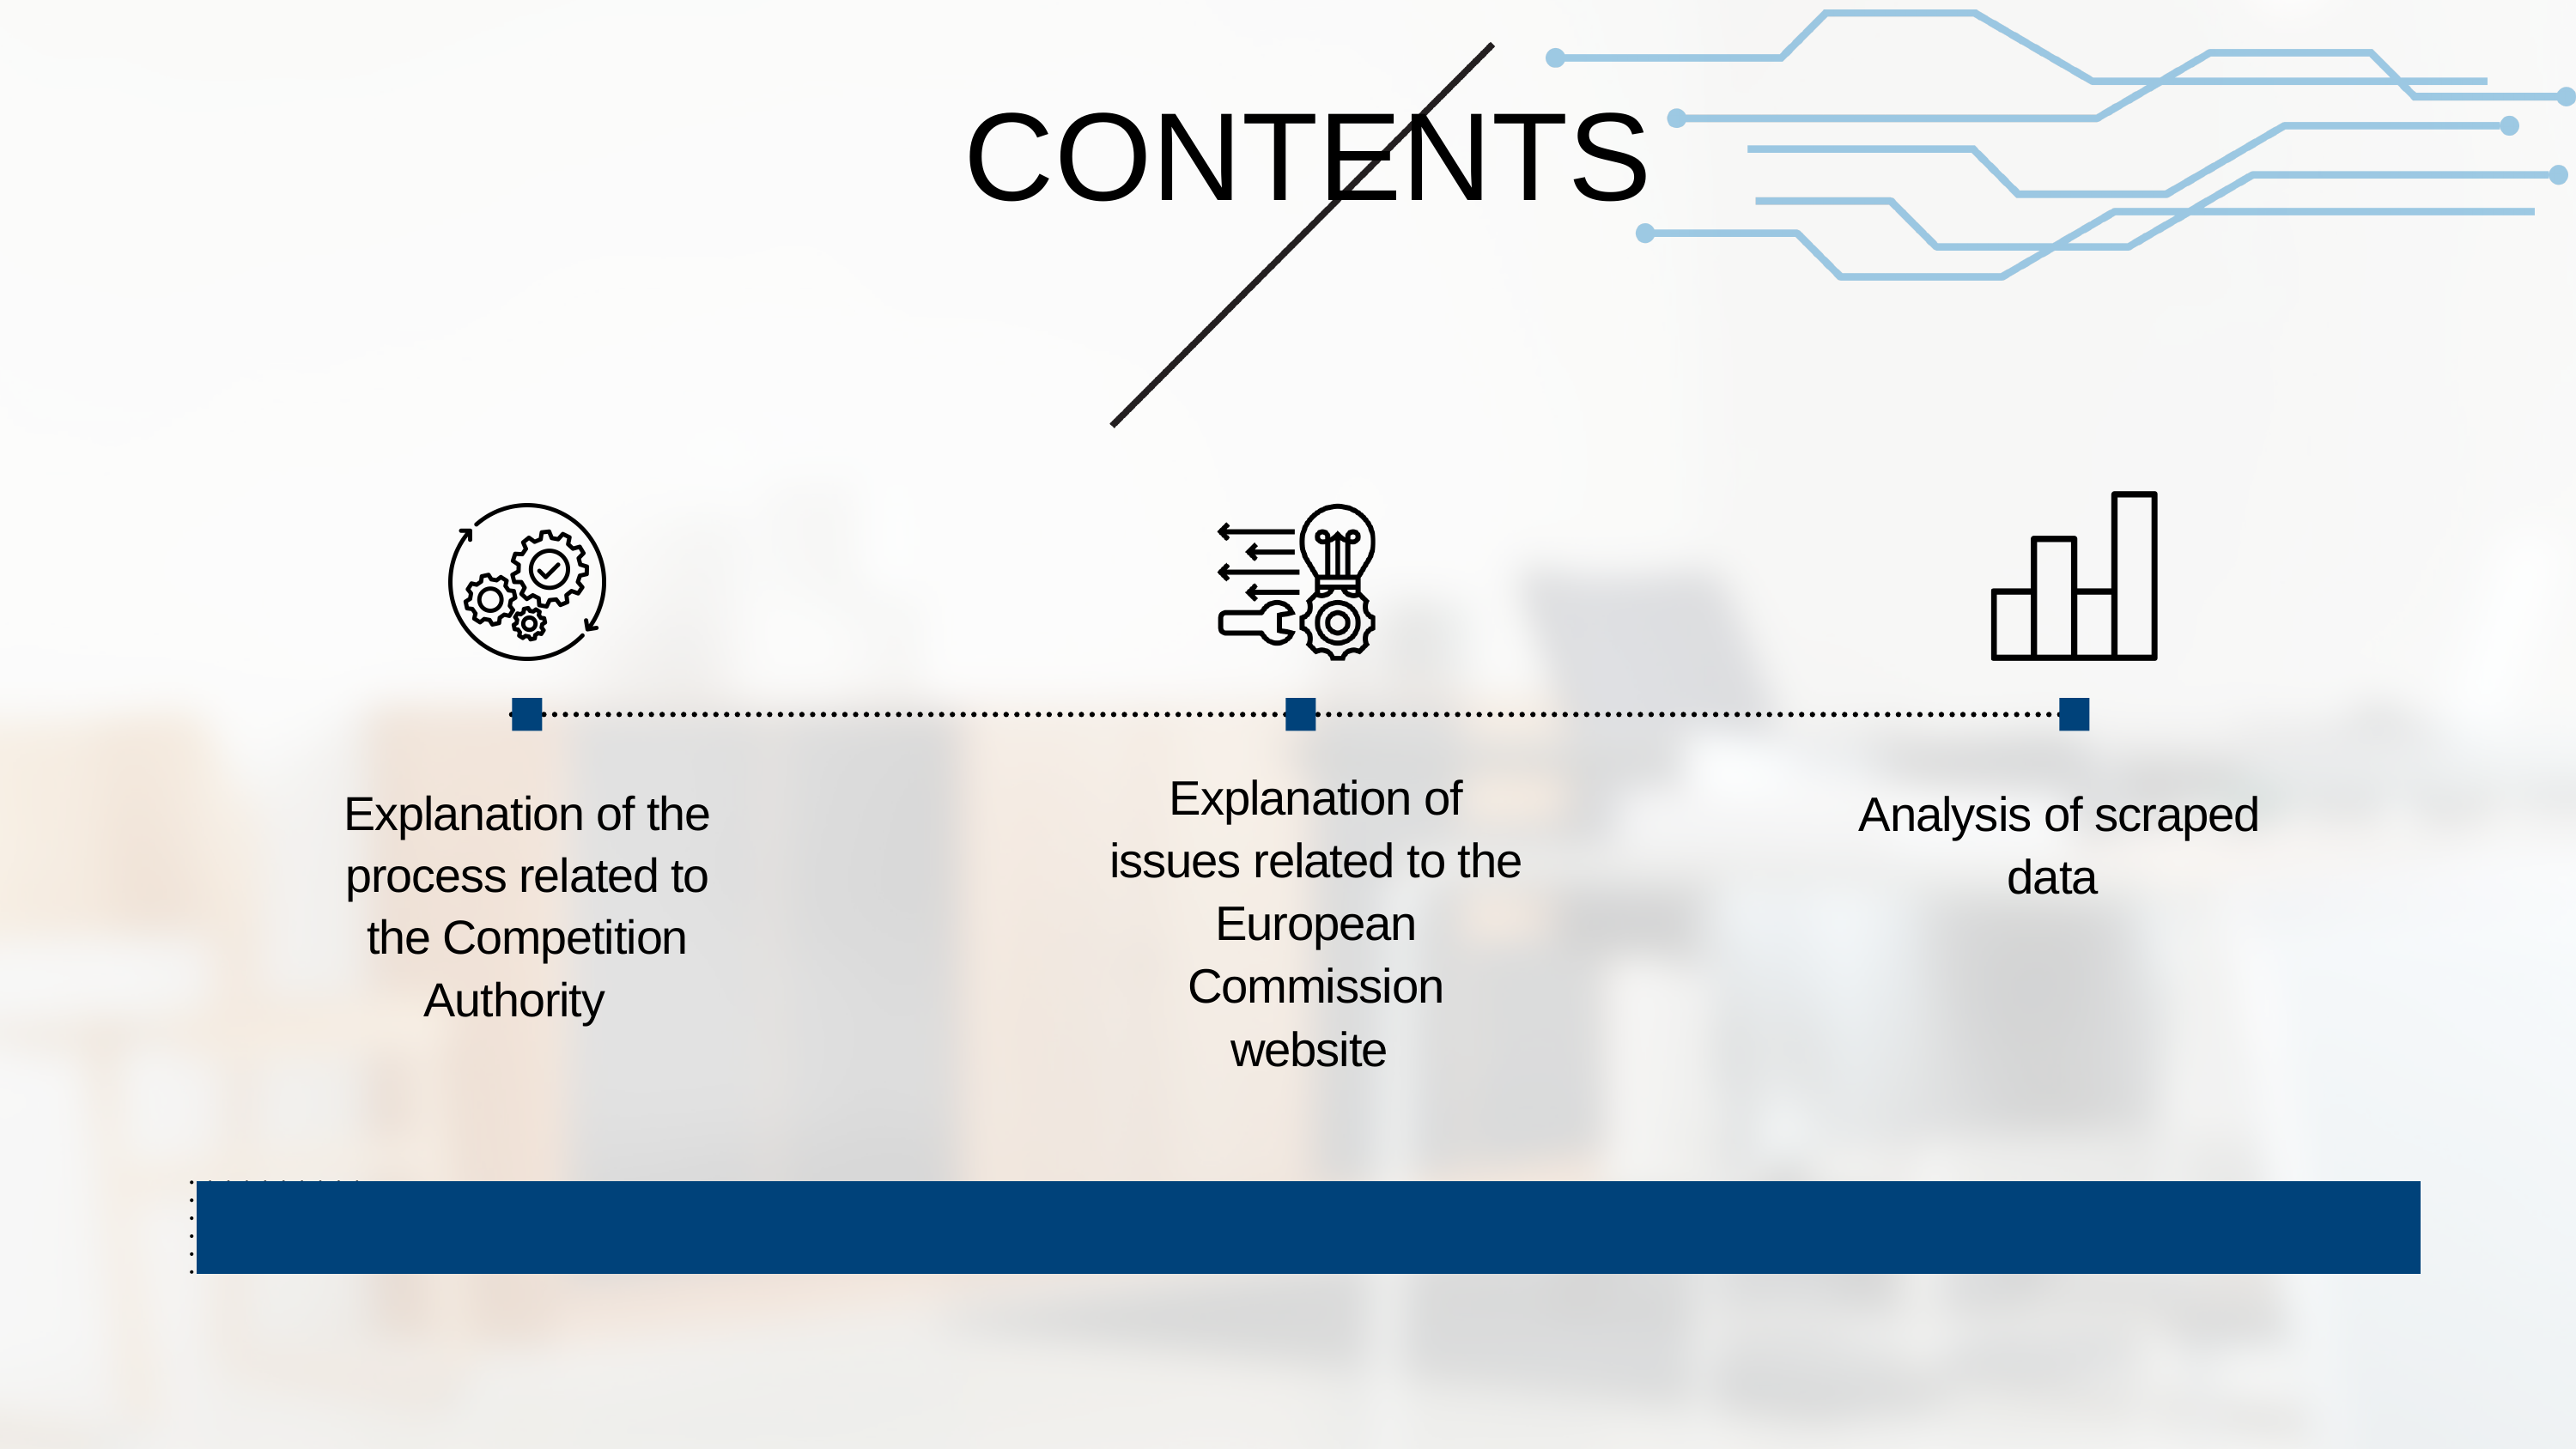

CONTENTS

Explanation of issues related to the European Commission website
Explanation of the process related to the Competition Authority
Analysis of scraped data